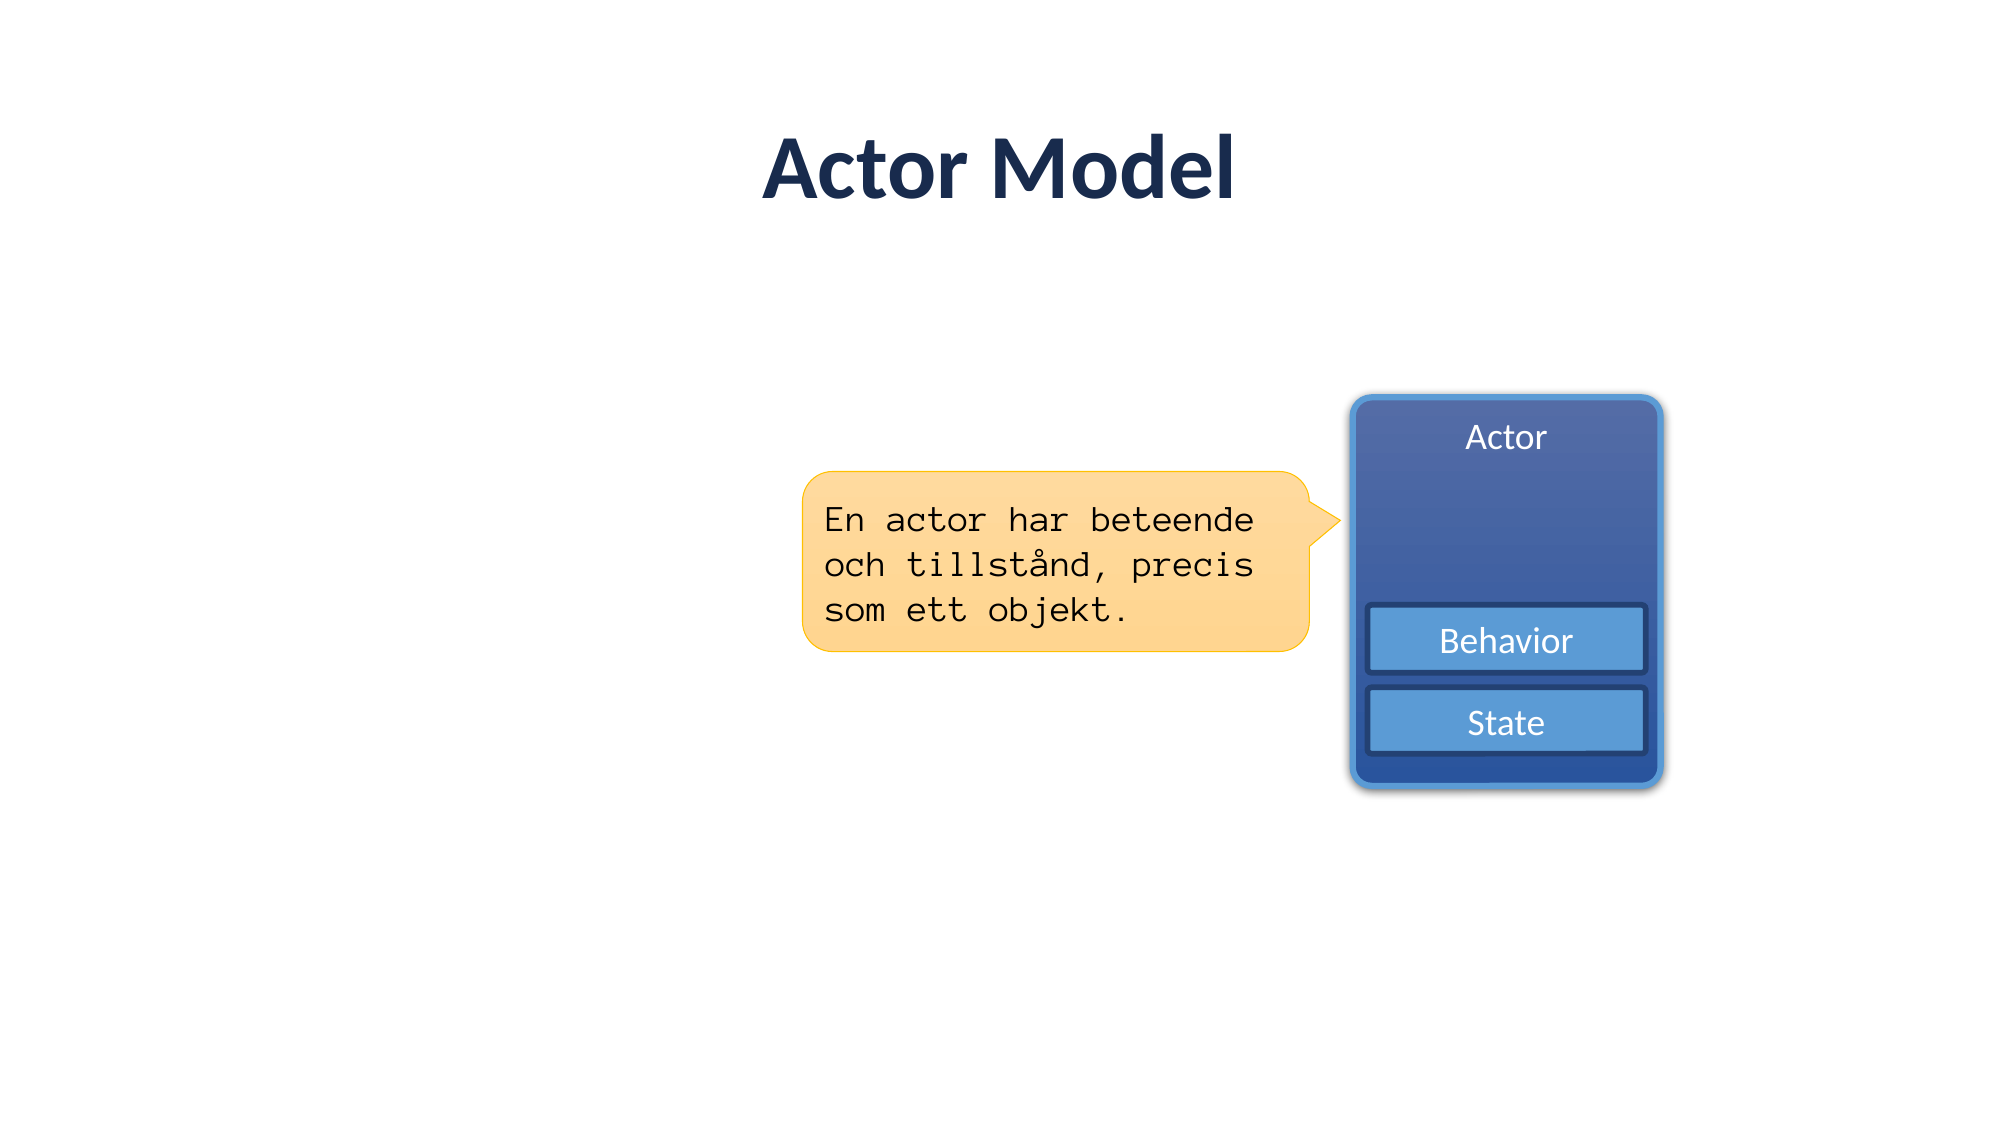

# Actor Model
Event-driven Tråd
Actor

En actor har beteende och tillstånd, precis som ett objekt.
Behavior
State